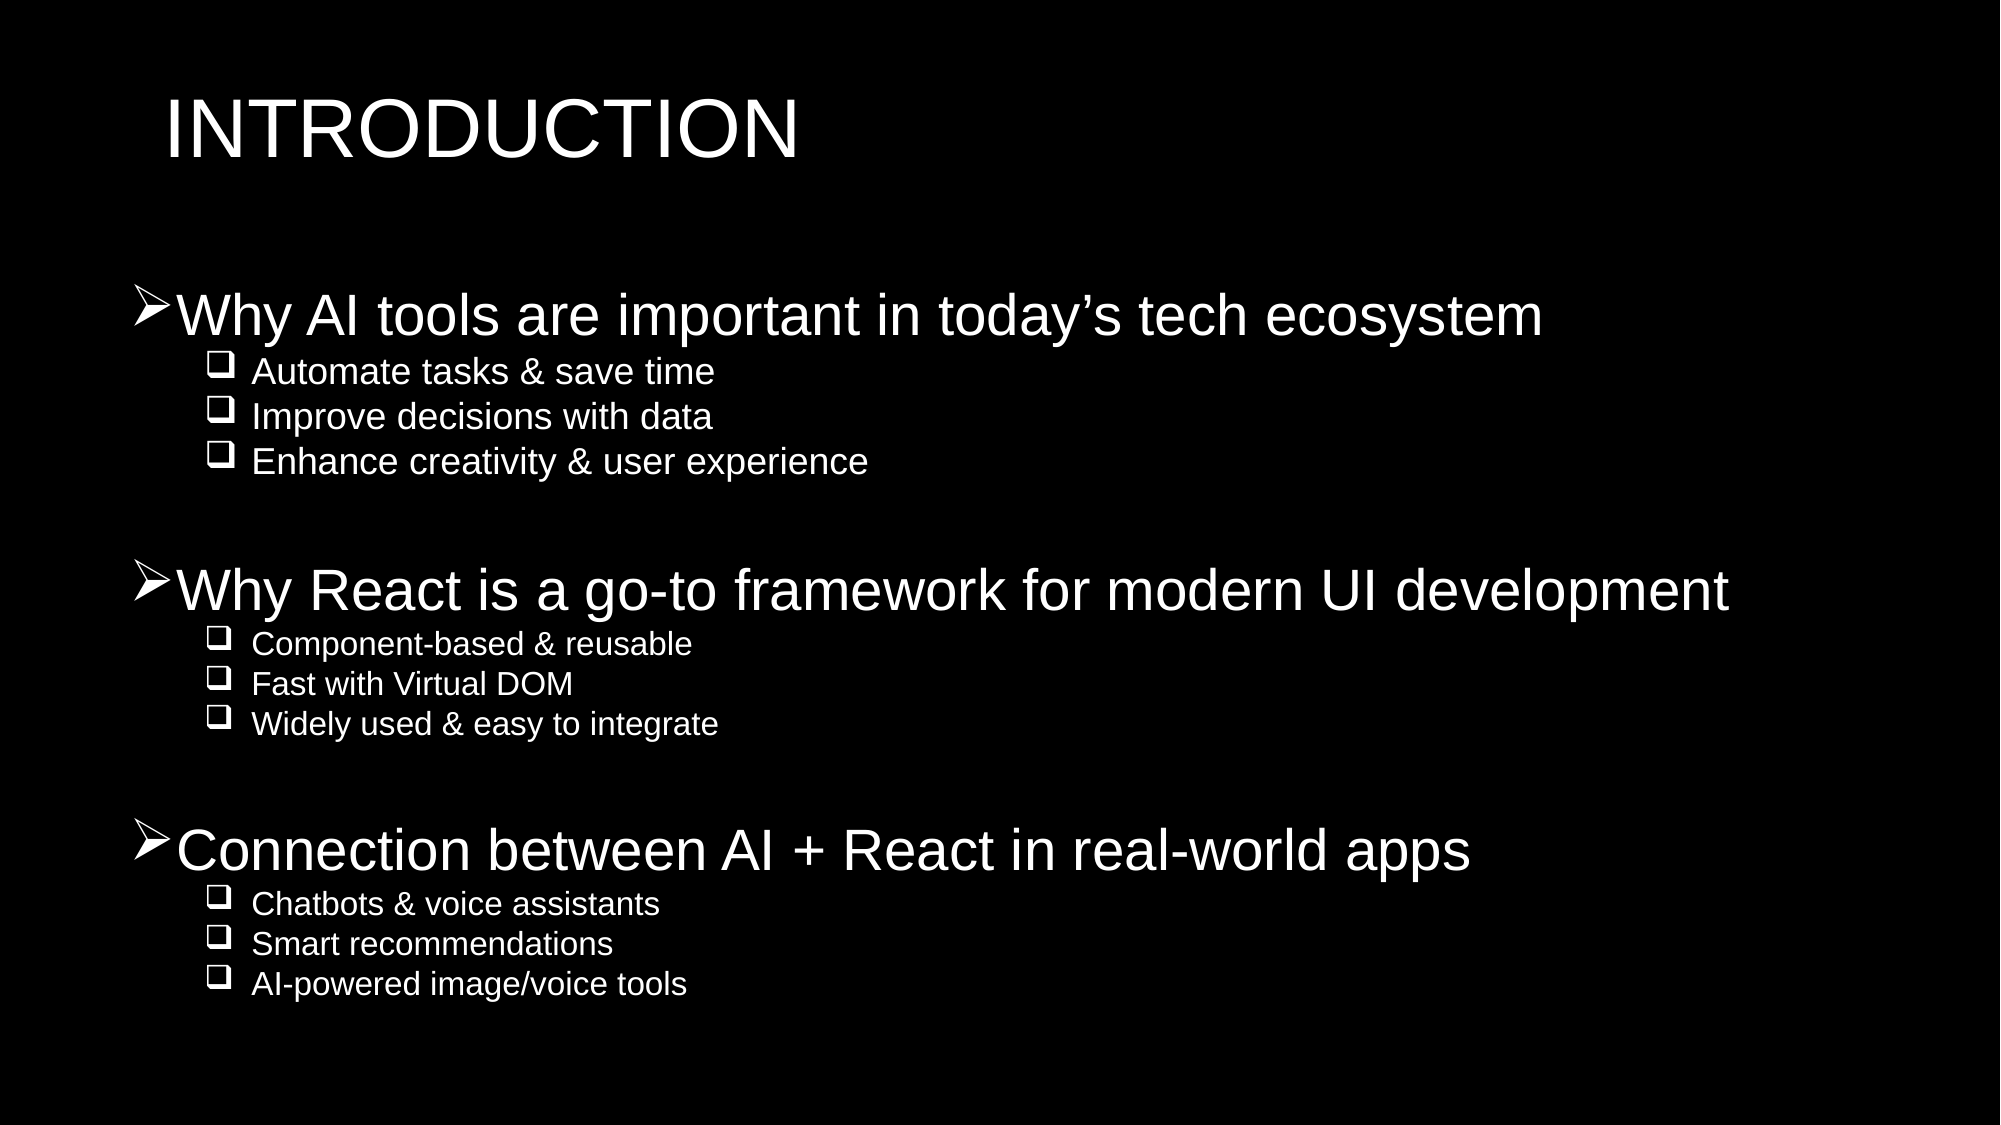

INTRODUCTION
Why AI tools are important in today’s tech ecosystem
Automate tasks & save time
Improve decisions with data
Enhance creativity & user experience
Why React is a go-to framework for modern UI development
Component-based & reusable
Fast with Virtual DOM
Widely used & easy to integrate
Connection between AI + React in real-world apps
Chatbots & voice assistants
Smart recommendations
AI-powered image/voice tools